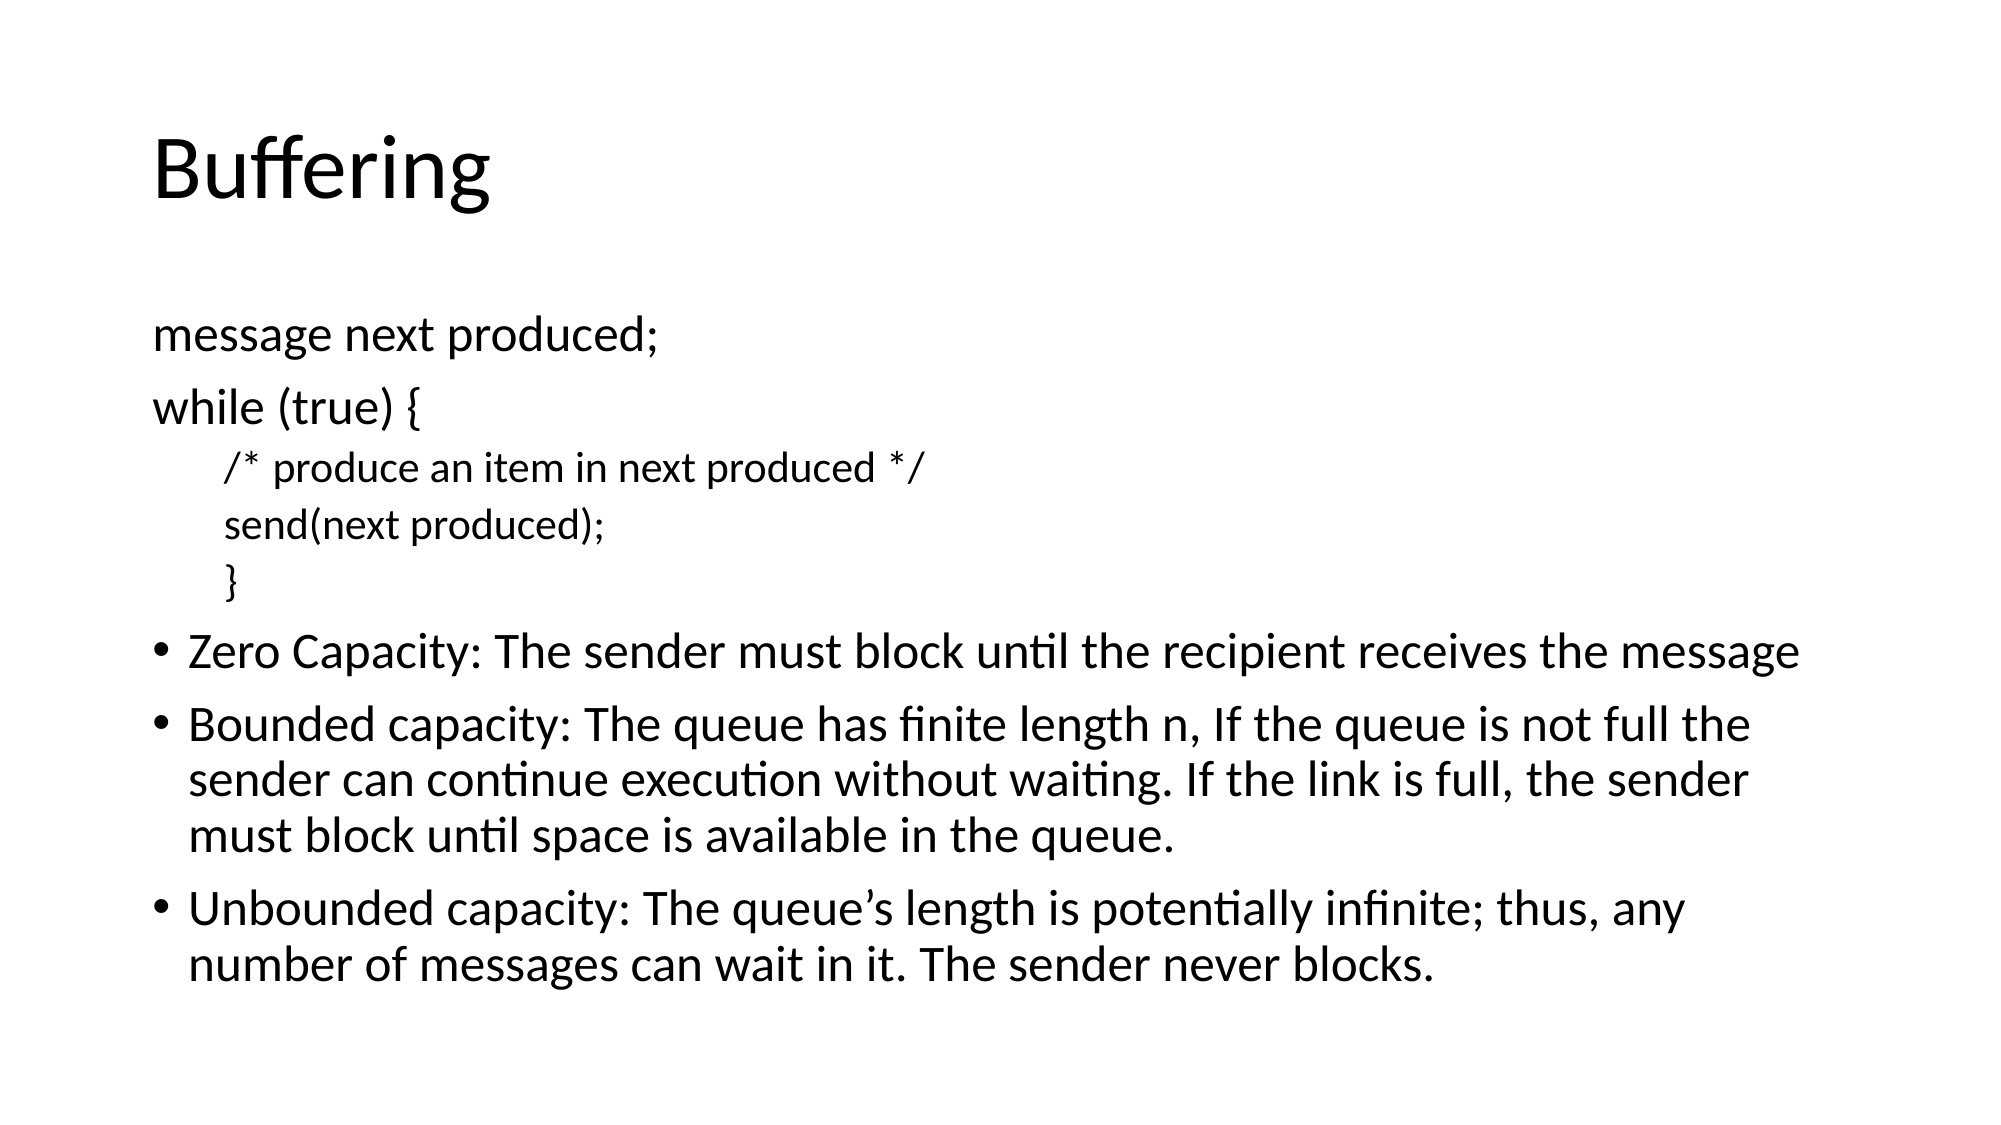

# Buffering
message next produced;
while (true) {
/* produce an item in next produced */
send(next produced);
}
Zero Capacity: The sender must block until the recipient receives the message
Bounded capacity: The queue has finite length n, If the queue is not full the sender can continue execution without waiting. If the link is full, the sender must block until space is available in the queue.
Unbounded capacity: The queue’s length is potentially infinite; thus, any number of messages can wait in it. The sender never blocks.